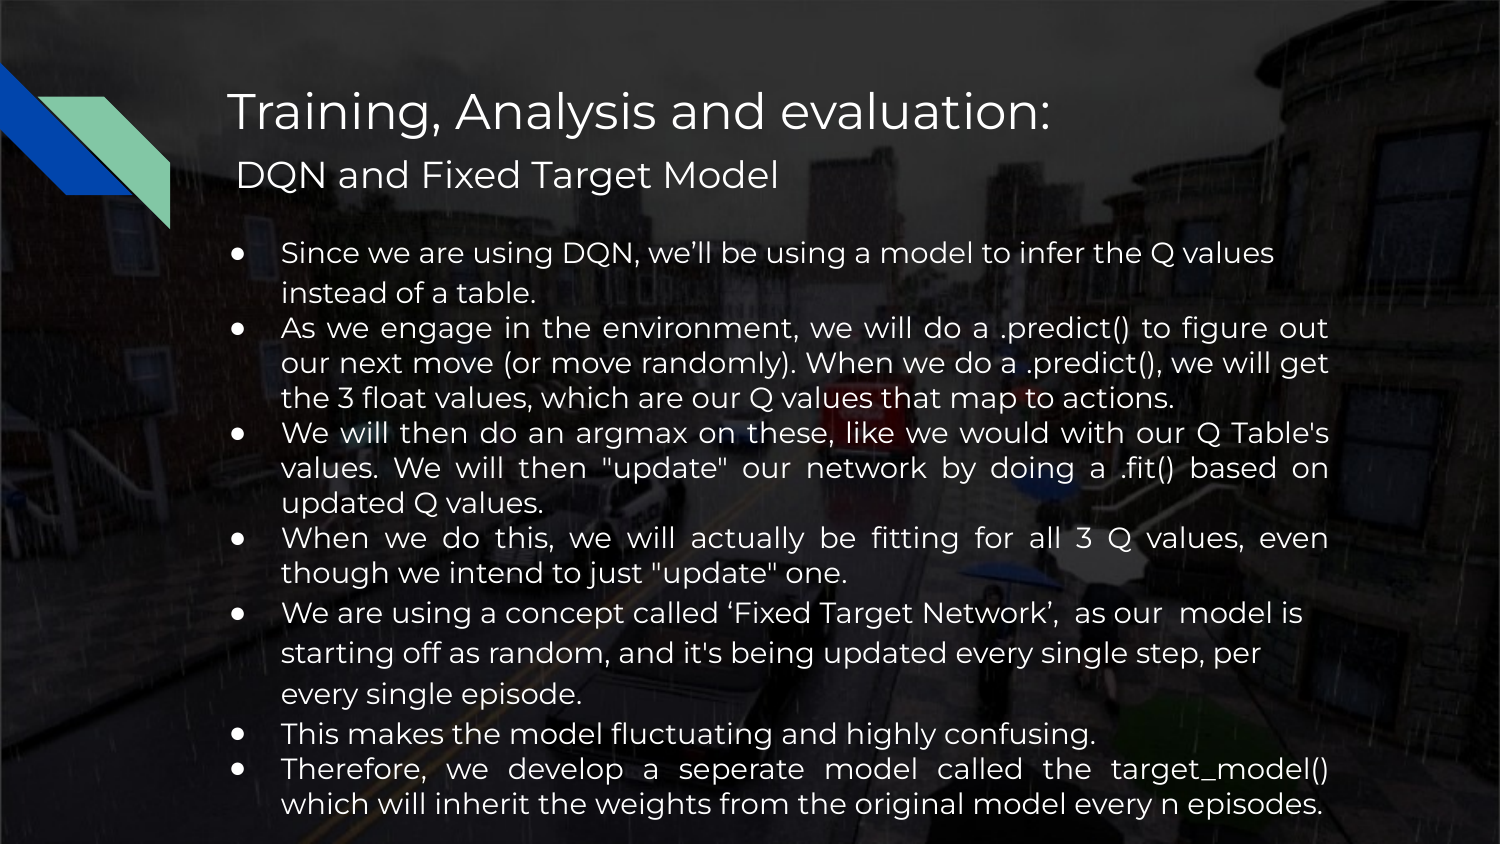

# Training, Analysis and evaluation:
   DQN and Fixed Target Model
Since we are using DQN, we’ll be using a model to infer the Q values instead of a table.
As we engage in the environment, we will do a .predict() to figure out our next move (or move randomly). When we do a .predict(), we will get the 3 float values, which are our Q values that map to actions.
We will then do an argmax on these, like we would with our Q Table's values. We will then "update" our network by doing a .fit() based on updated Q values.
When we do this, we will actually be fitting for all 3 Q values, even though we intend to just "update" one.
We are using a concept called ‘Fixed Target Network’,  as our  model is starting off as random, and it's being updated every single step, per every single episode.
This makes the model fluctuating and highly confusing.
Therefore, we develop a seperate model called the target_model() which will inherit the weights from the original model every n episodes.